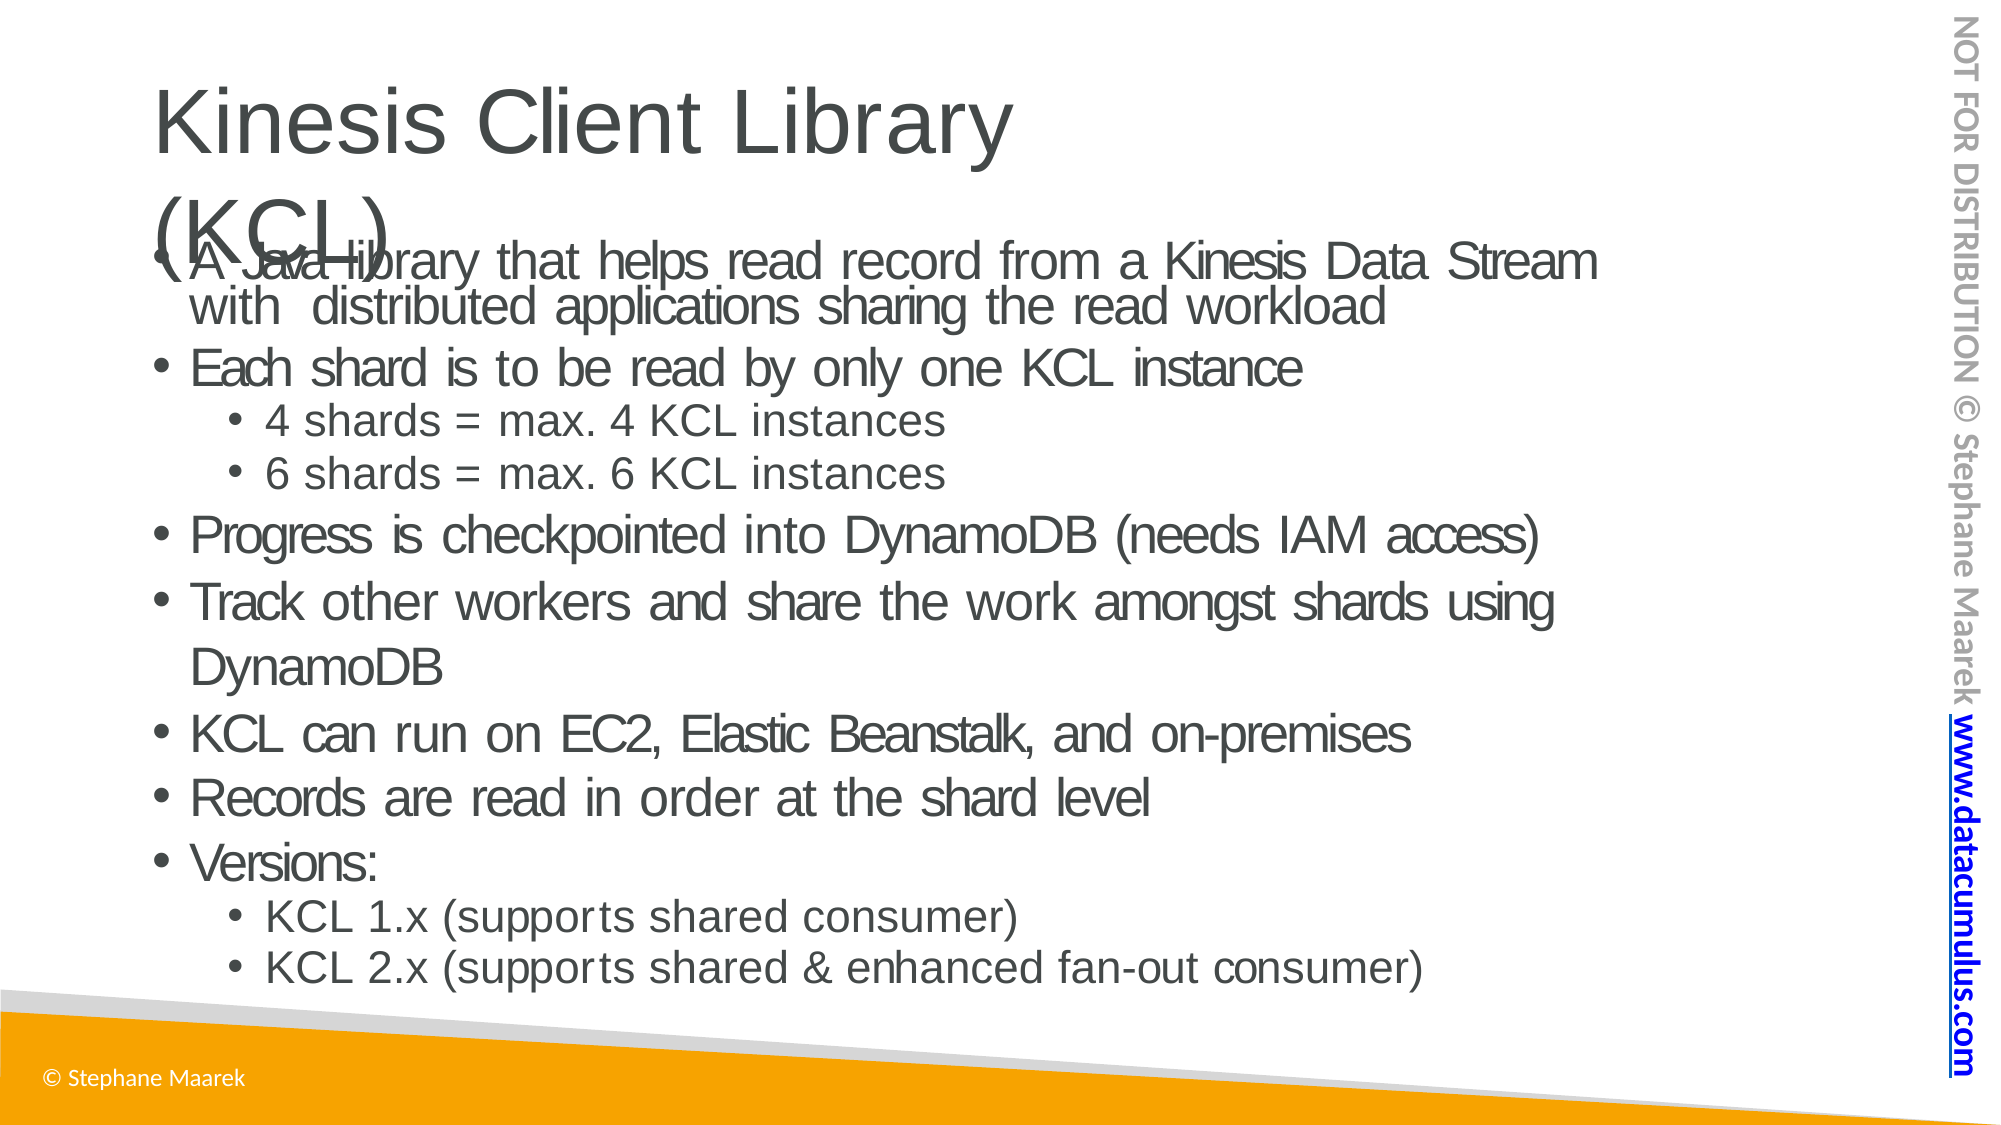

NOT FOR DISTRIBUTION © Stephane Maarek www.datacumulus.com
# Kinesis Client Library (KCL)
A Java library that helps read record from a Kinesis Data Stream with  distributed applications sharing the read workload
Each shard is to be read by only one KCL instance
4 shards = max. 4 KCL instances
6 shards = max. 6 KCL instances
Progress is checkpointed into DynamoDB (needs IAM access)
Track other workers and share the work amongst shards using DynamoDB
KCL can run on EC2, Elastic Beanstalk, and on-premises
Records are read in order at the shard level
Versions:
KCL 1.x (supports shared consumer)
KCL 2.x (supports shared & enhanced fan-out consumer)
© Stephane Maarek